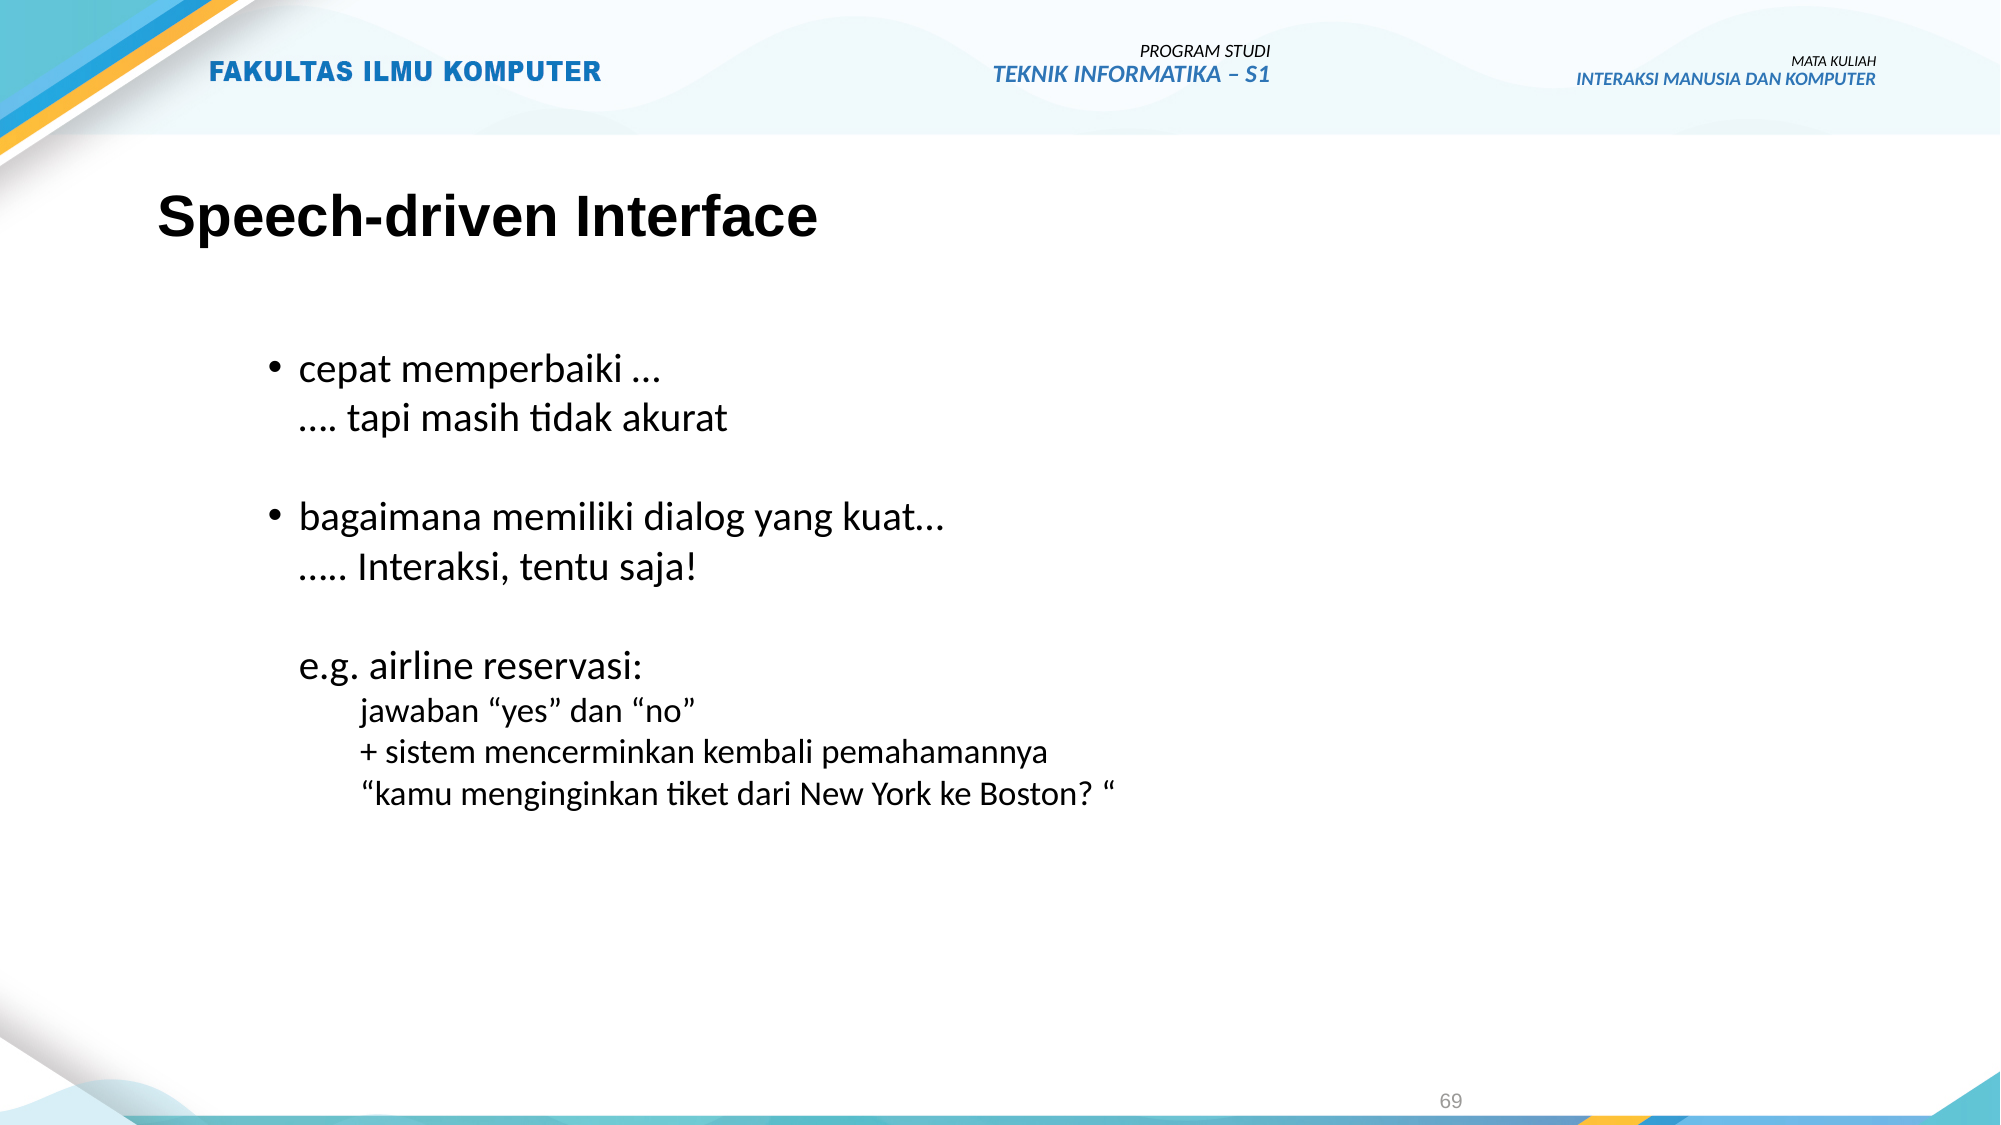

PROGRAM STUDI
TEKNIK INFORMATIKA – S1
MATA KULIAH
INTERAKSI MANUSIA DAN KOMPUTER
# Speech-driven Interface
cepat memperbaiki …
		…. tapi masih tidak akurat

bagaimana memiliki dialog yang kuat…
		….. Interaksi, tentu saja!
e.g. airline reservasi:
	jawaban “yes” dan “no”
	+ sistem mencerminkan kembali pemahamannya
		“kamu menginginkan tiket dari New York ke Boston? “
69